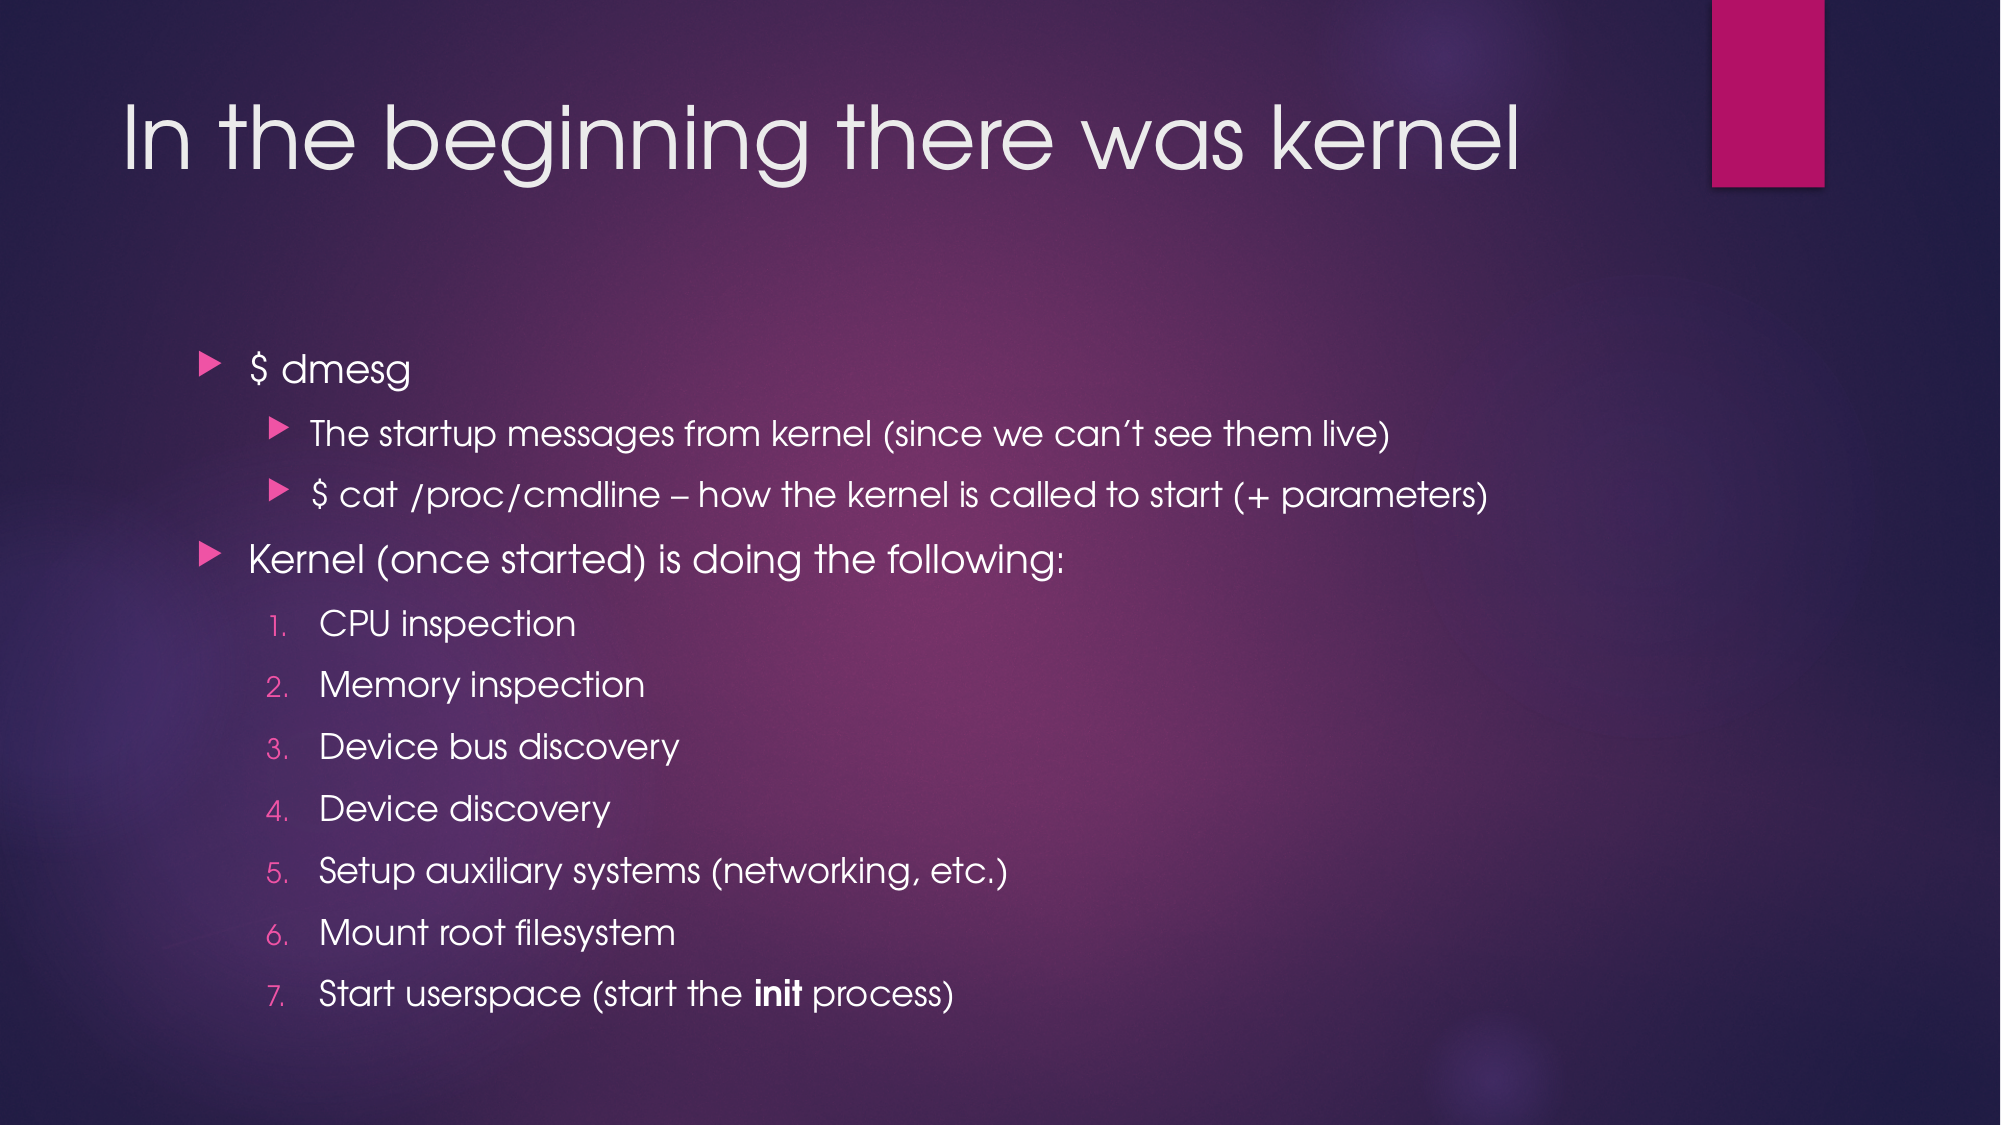

# In the beginning there was kernel
$ dmesg
The startup messages from kernel (since we can’t see them live)
$ cat /proc/cmdline – how the kernel is called to start (+ parameters)
Kernel (once started) is doing the following:
CPU inspection
Memory inspection
Device bus discovery
Device discovery
Setup auxiliary systems (networking, etc.)
Mount root filesystem
Start userspace (start the init process)